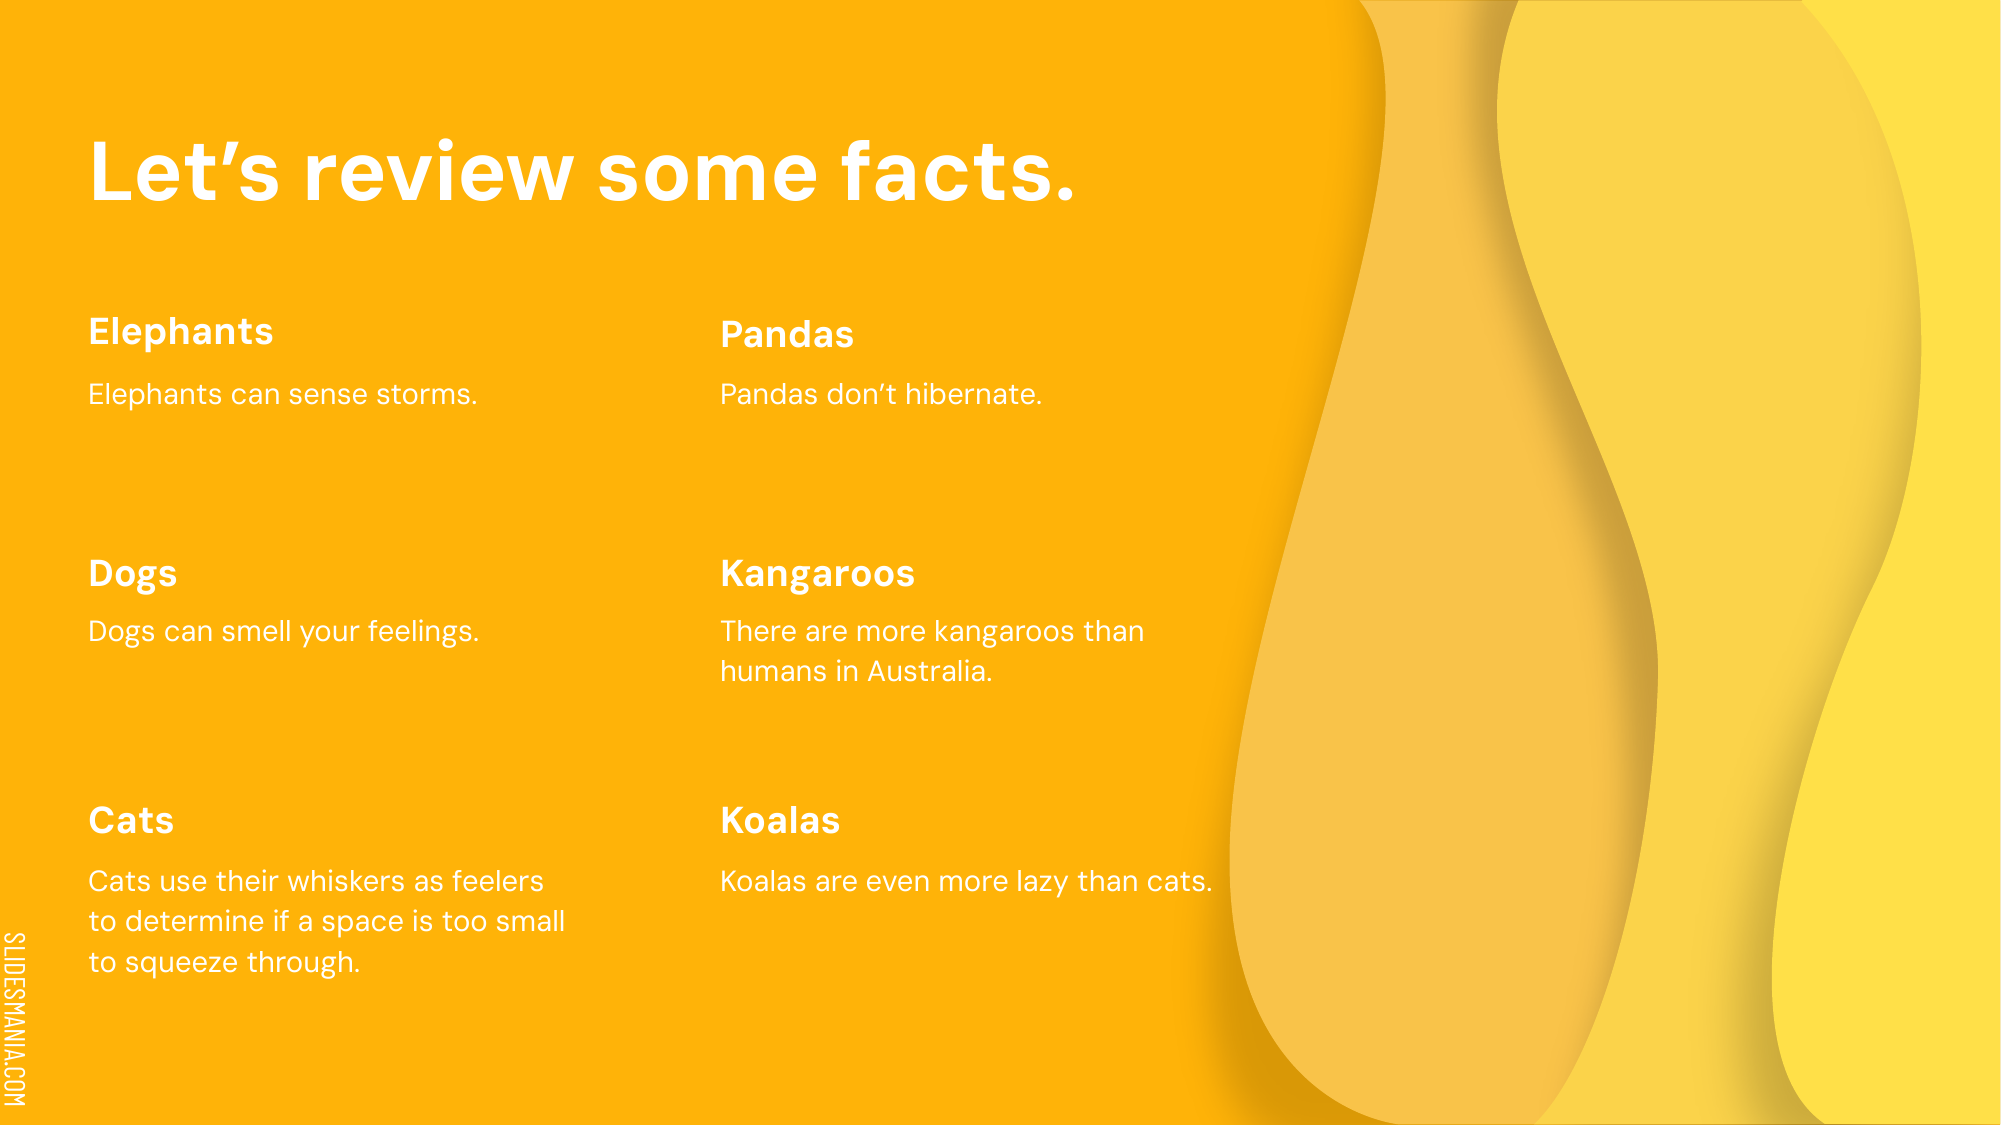

# Let’s review some facts.
Elephants
Pandas
Elephants can sense storms.

Pandas don’t hibernate.
Dogs
Kangaroos
Dogs can smell your feelings.
There are more kangaroos than humans in Australia.

Cats
Koalas
Cats use their whiskers as feelers to determine if a space is too small to squeeze through.
Koalas are even more lazy than cats.